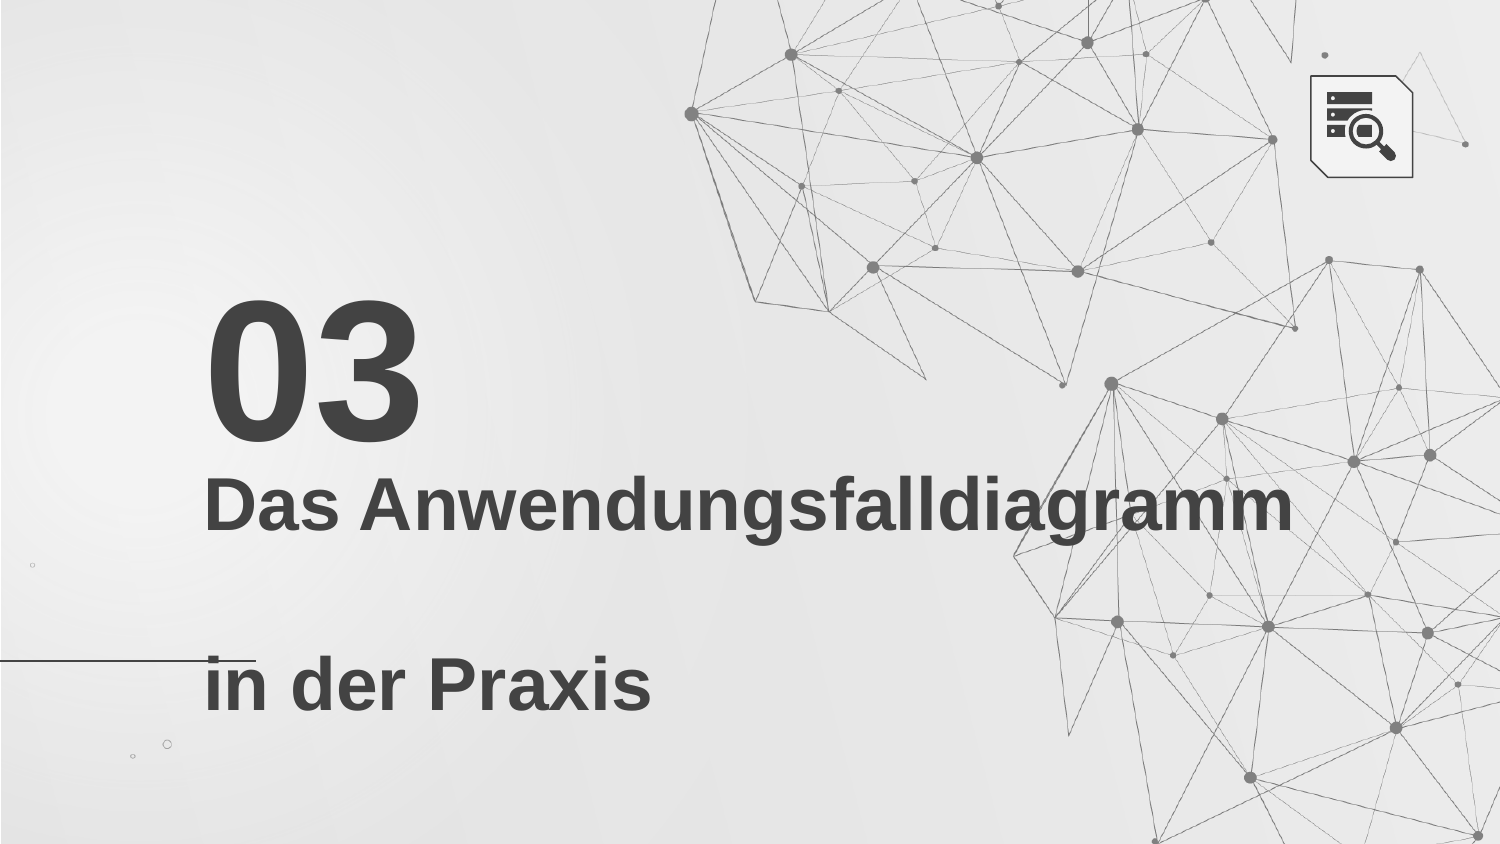

03
# Das Anwendungsfalldiagramm in der Praxis